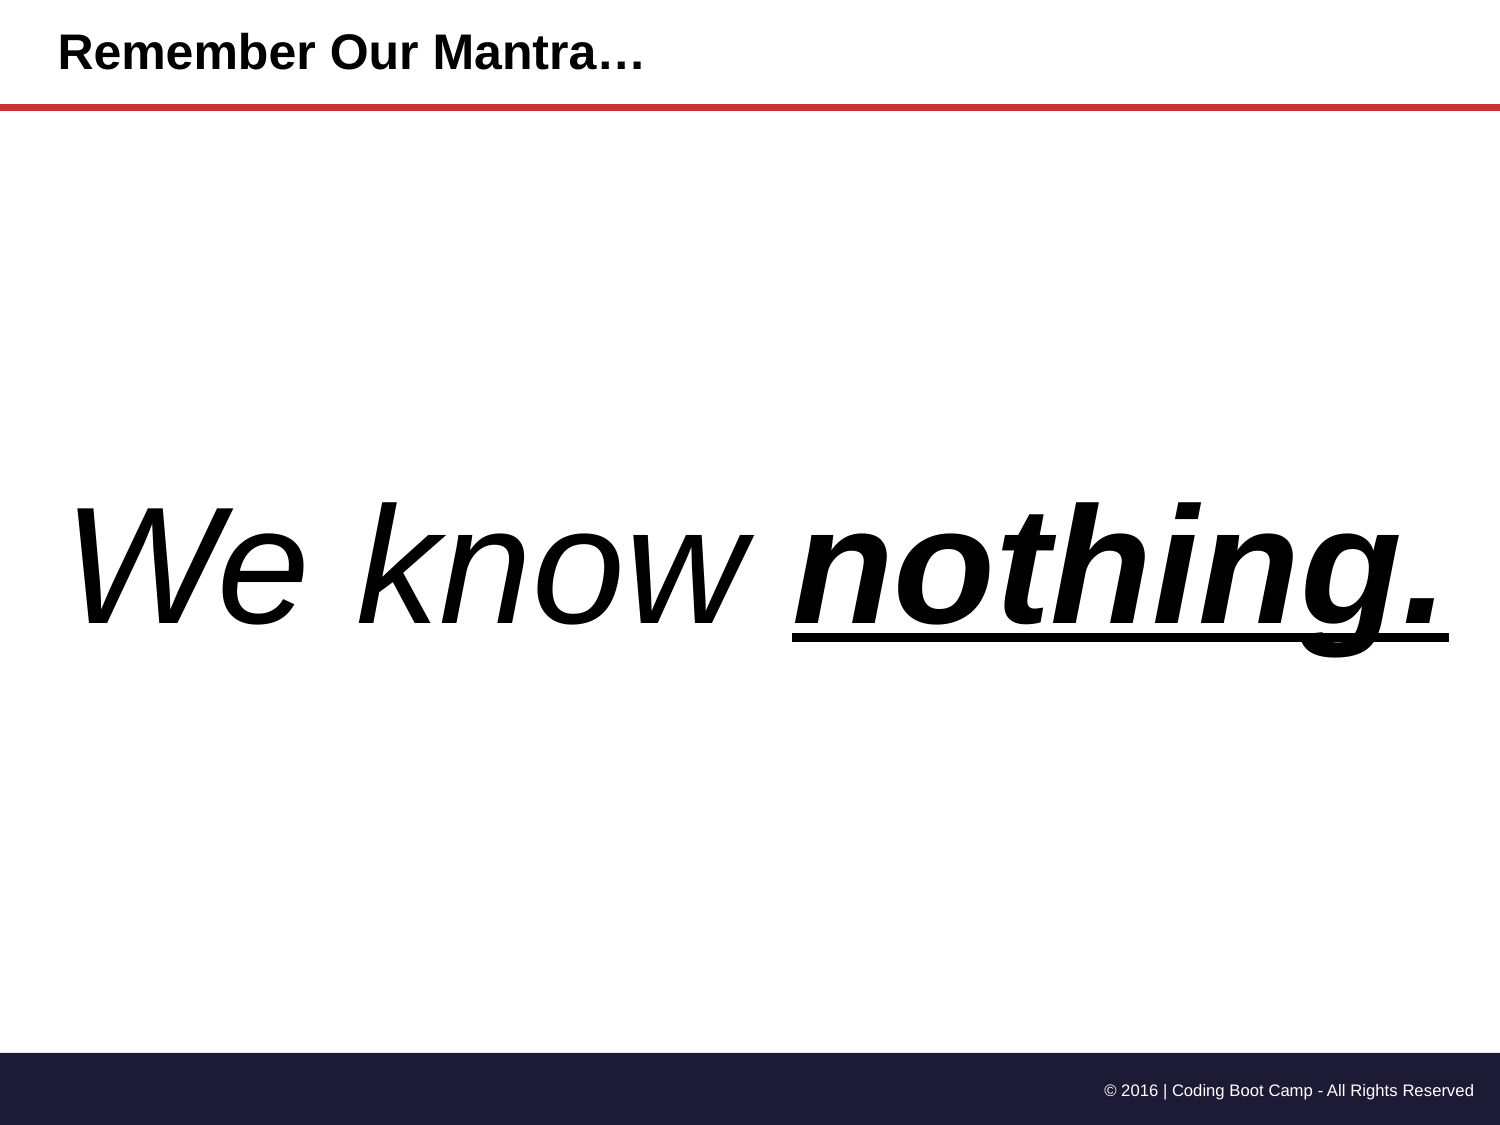

# Remember Our Mantra…
We know nothing.